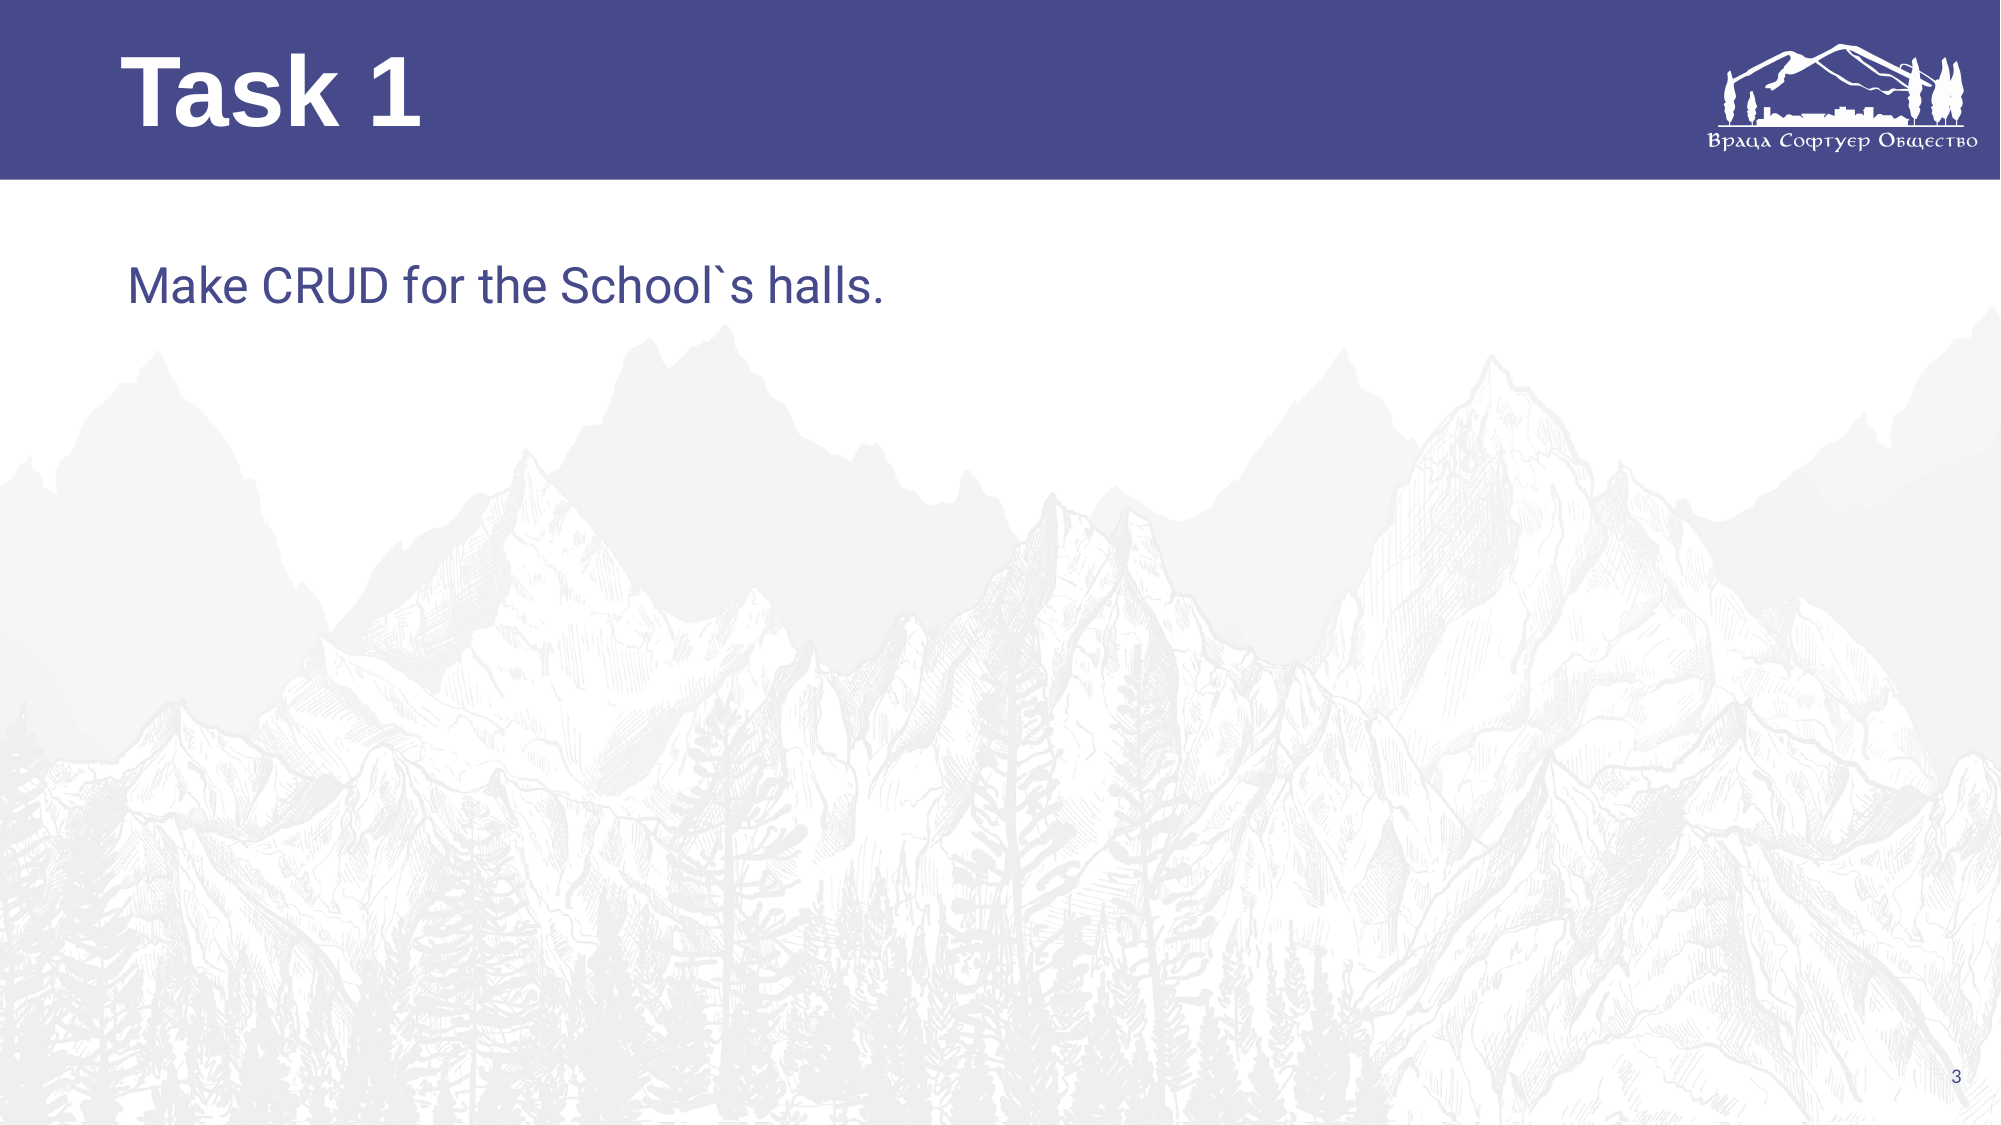

Task 1
Make CRUD for the School`s halls.

3